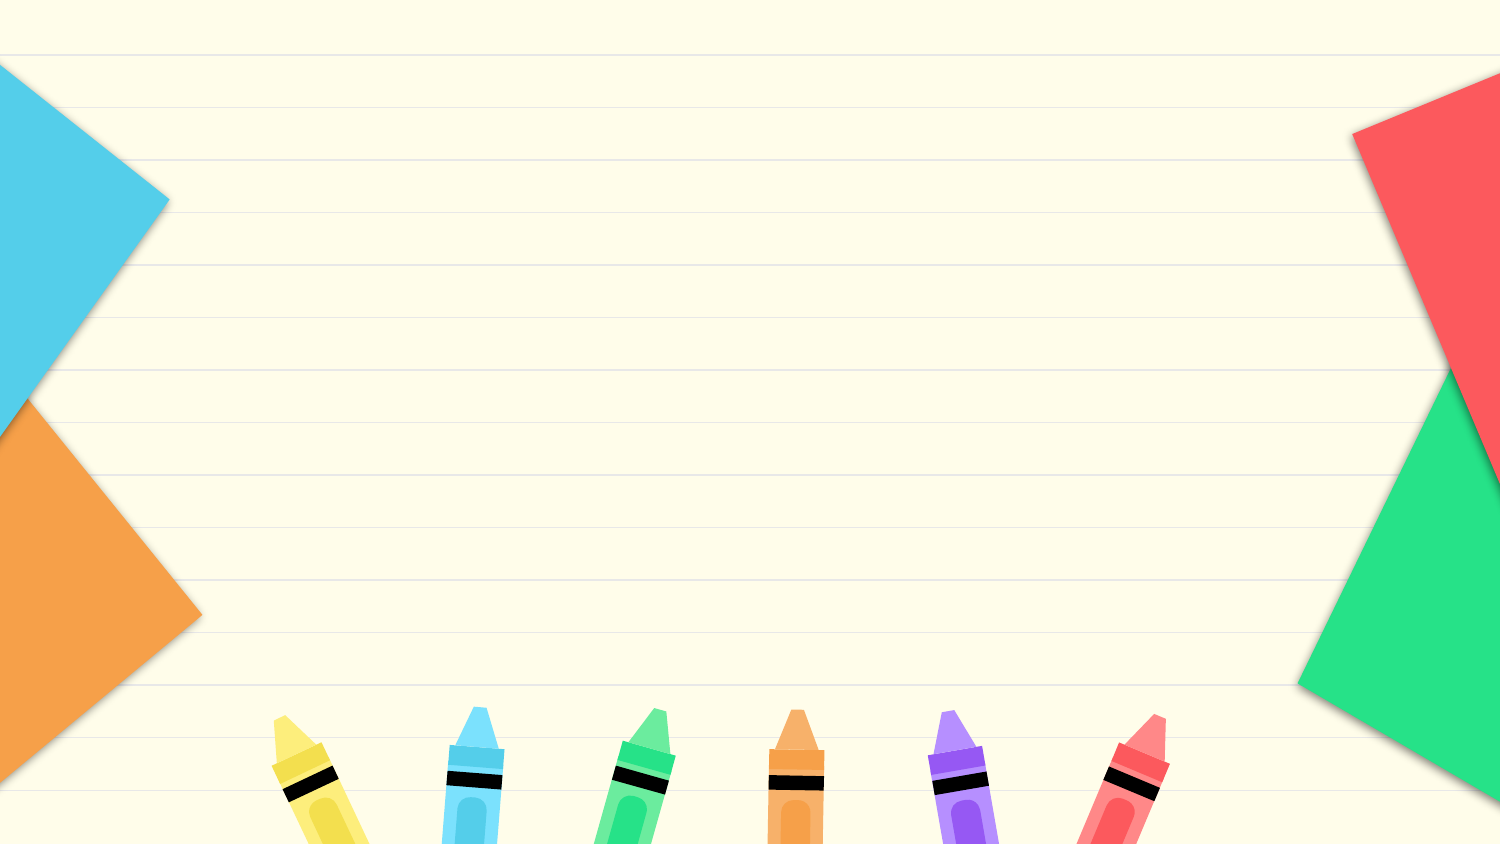

# Aplikasi Pendeteksi Warna Dominan Menggunakan KDTree dan ColorThief